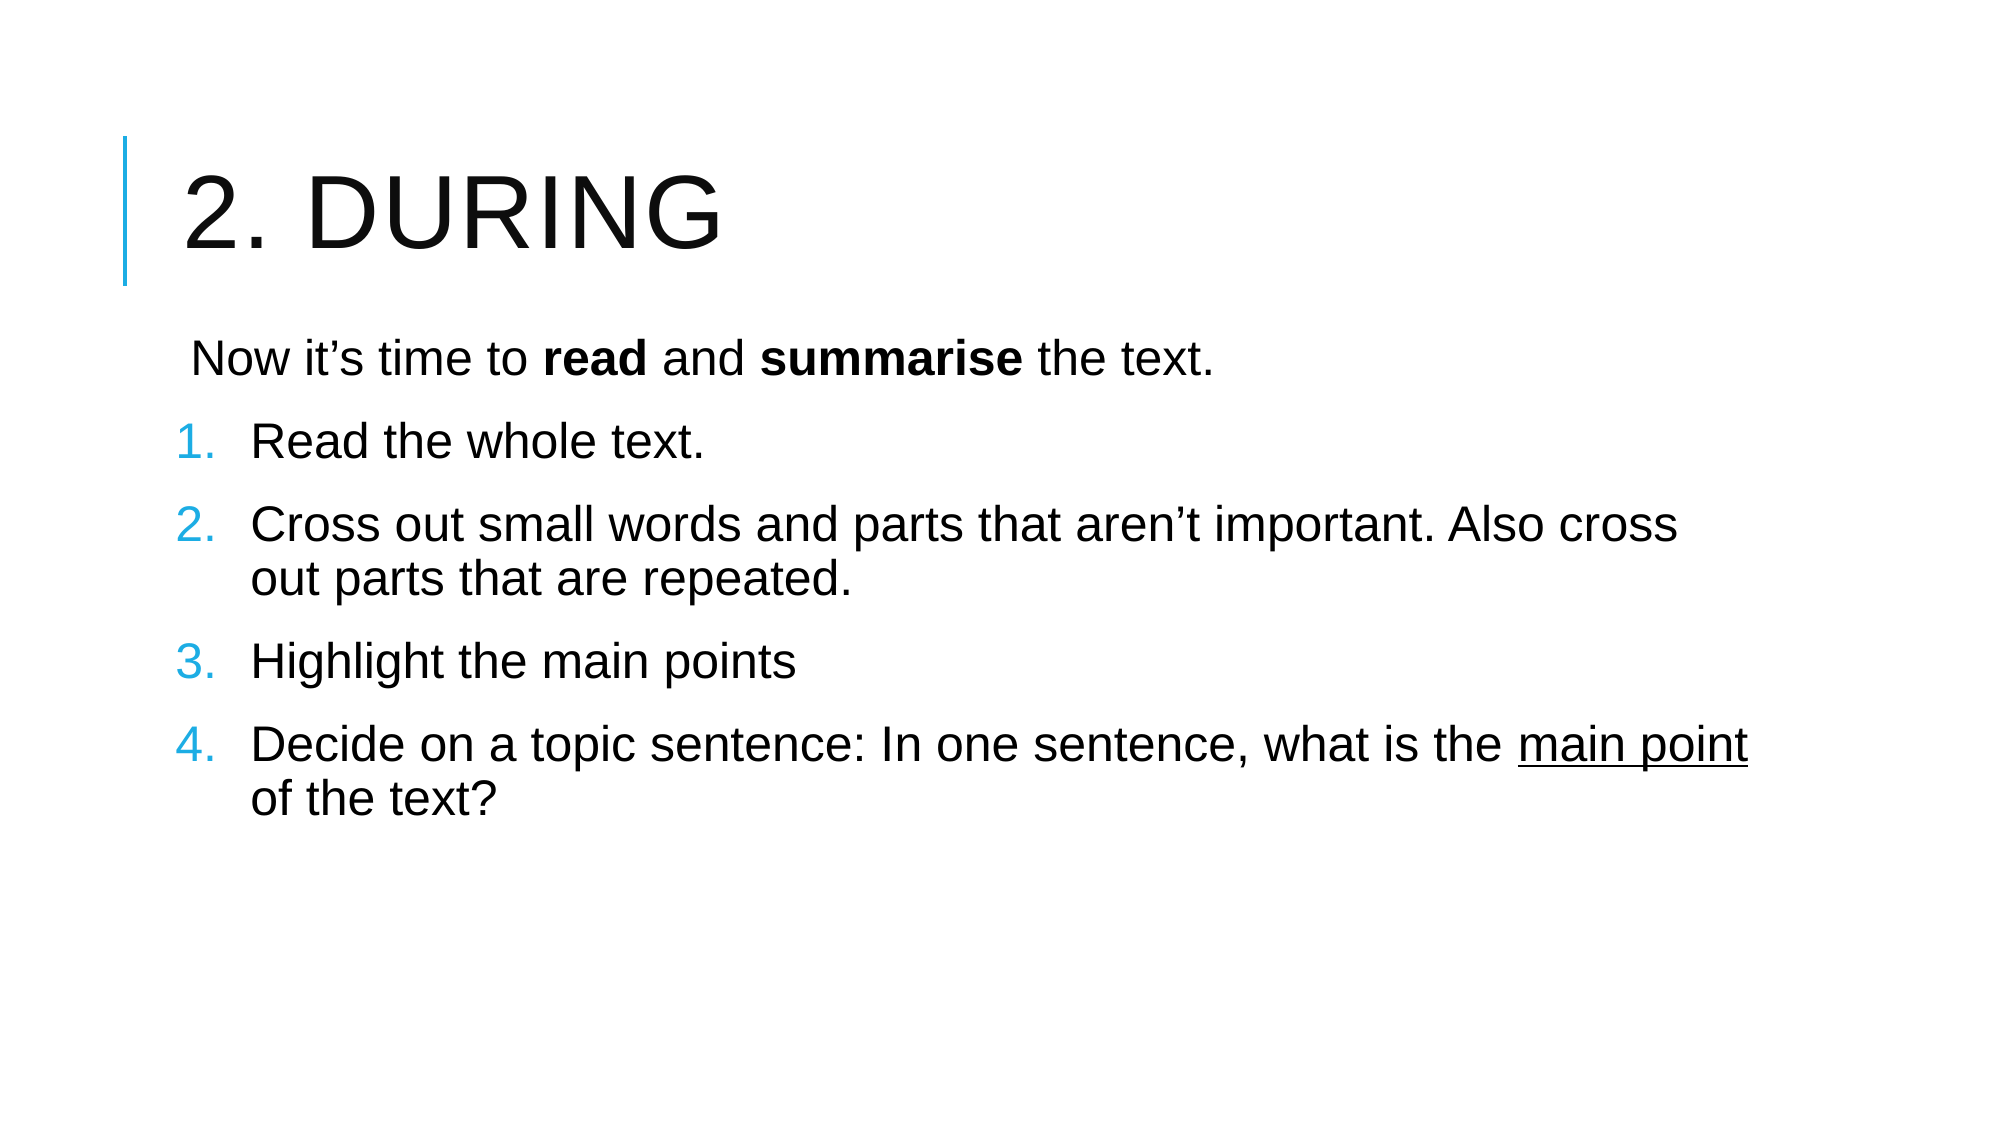

# 2. During
Now it’s time to read and summarise the text.
Read the whole text.
Cross out small words and parts that aren’t important. Also cross out parts that are repeated.
Highlight the main points
Decide on a topic sentence: In one sentence, what is the main point of the text?